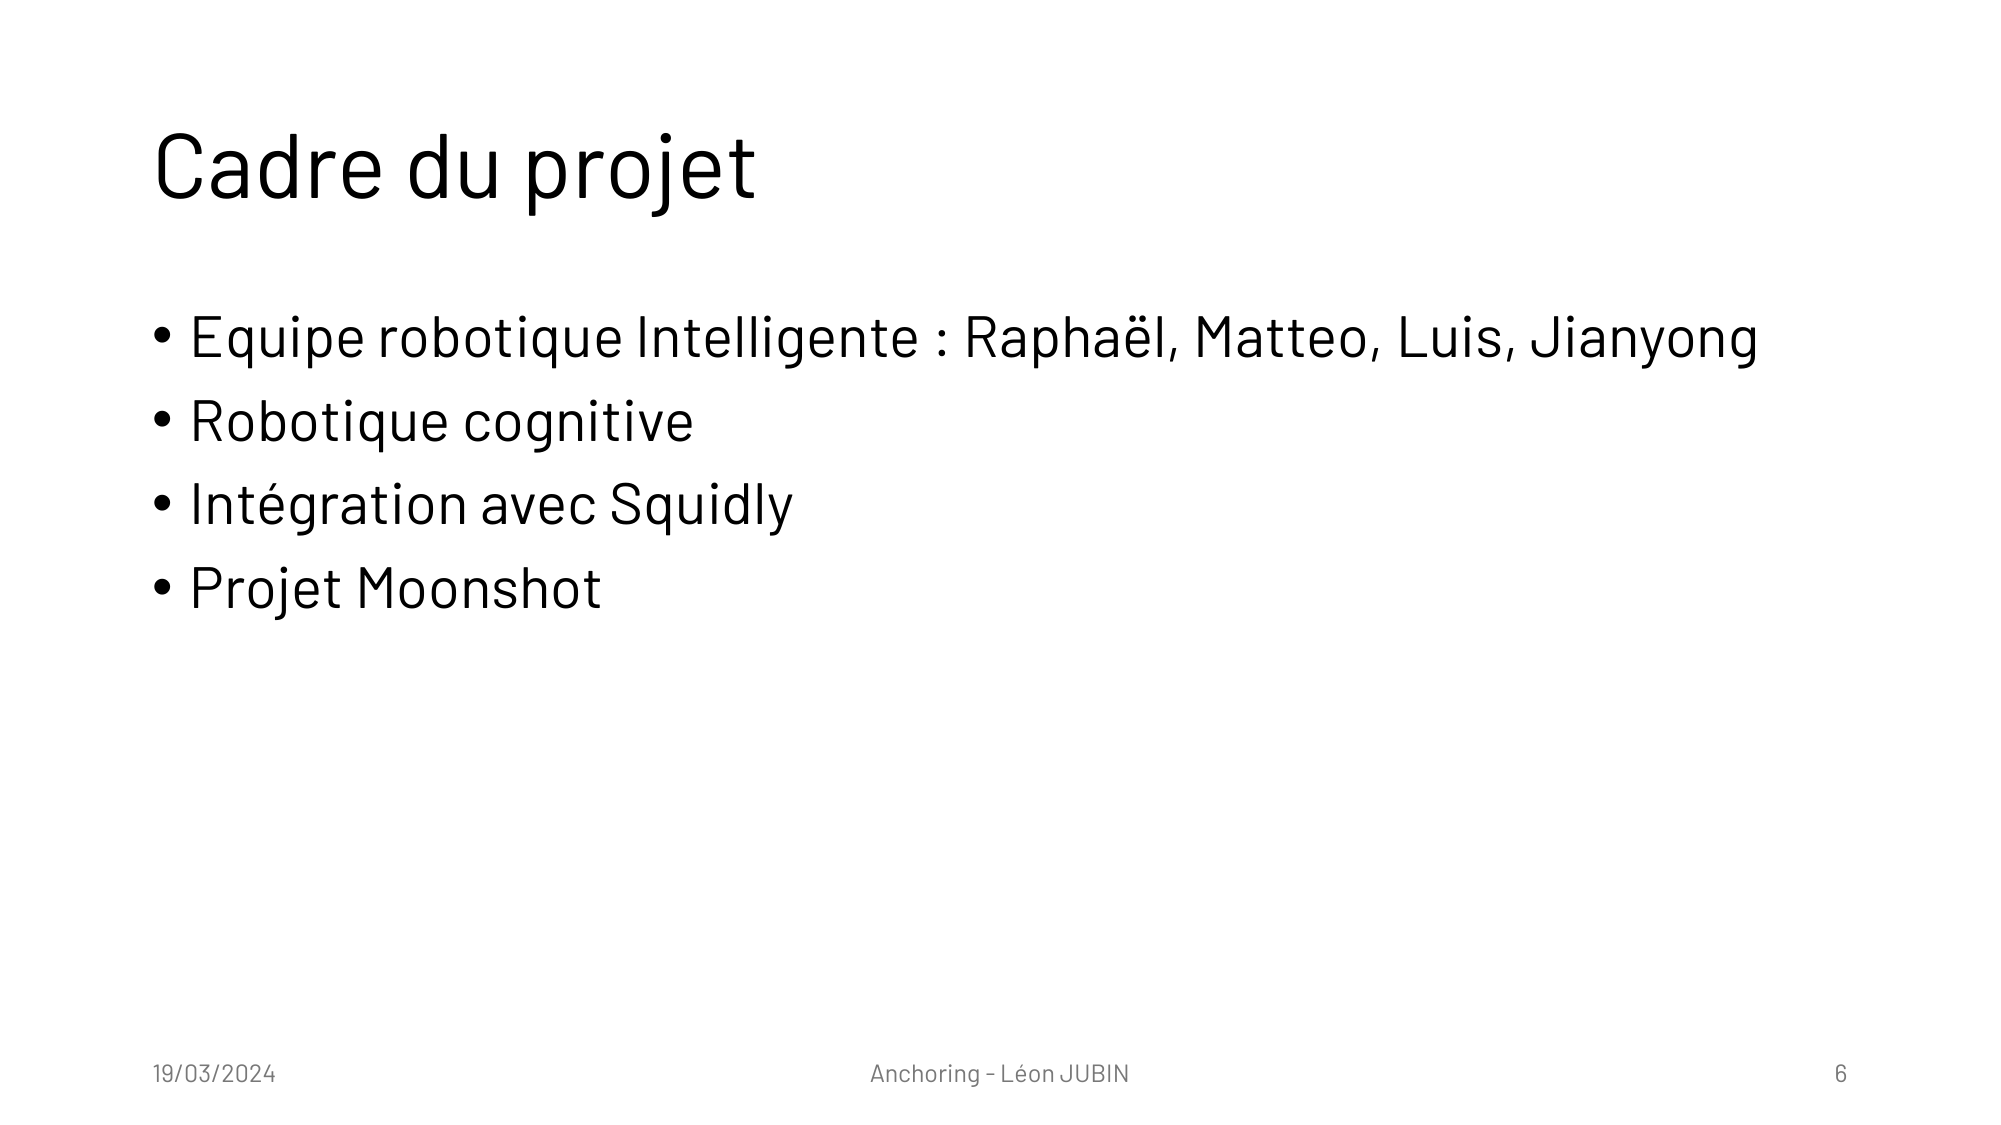

# Cadre du projet
Equipe robotique Intelligente : Raphaël, Matteo, Luis, Jianyong
Robotique cognitive
Intégration avec Squidly
Projet Moonshot

19/03/2024
Anchoring - Léon JUBIN
6